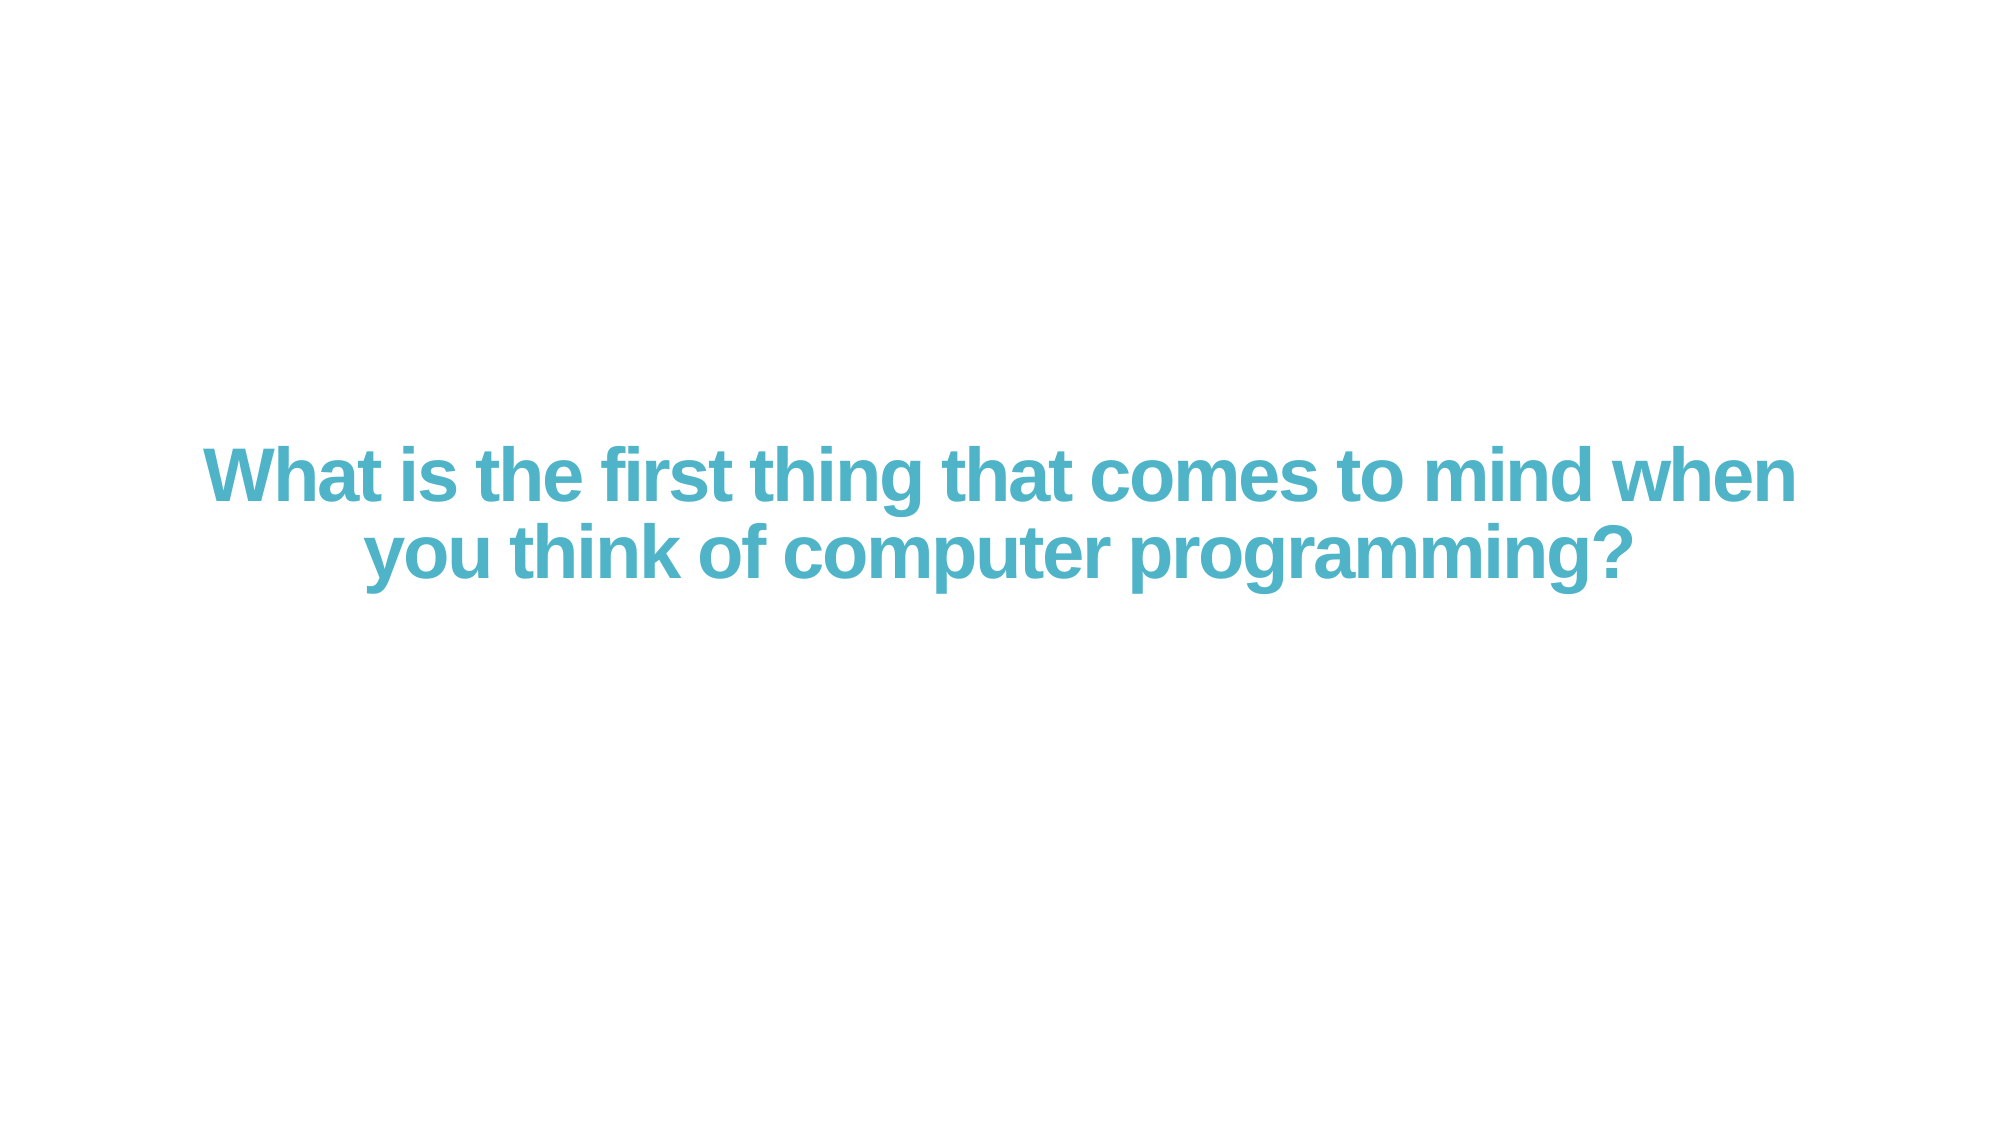

# What is the first thing that comes to mind when you think of computer programming?